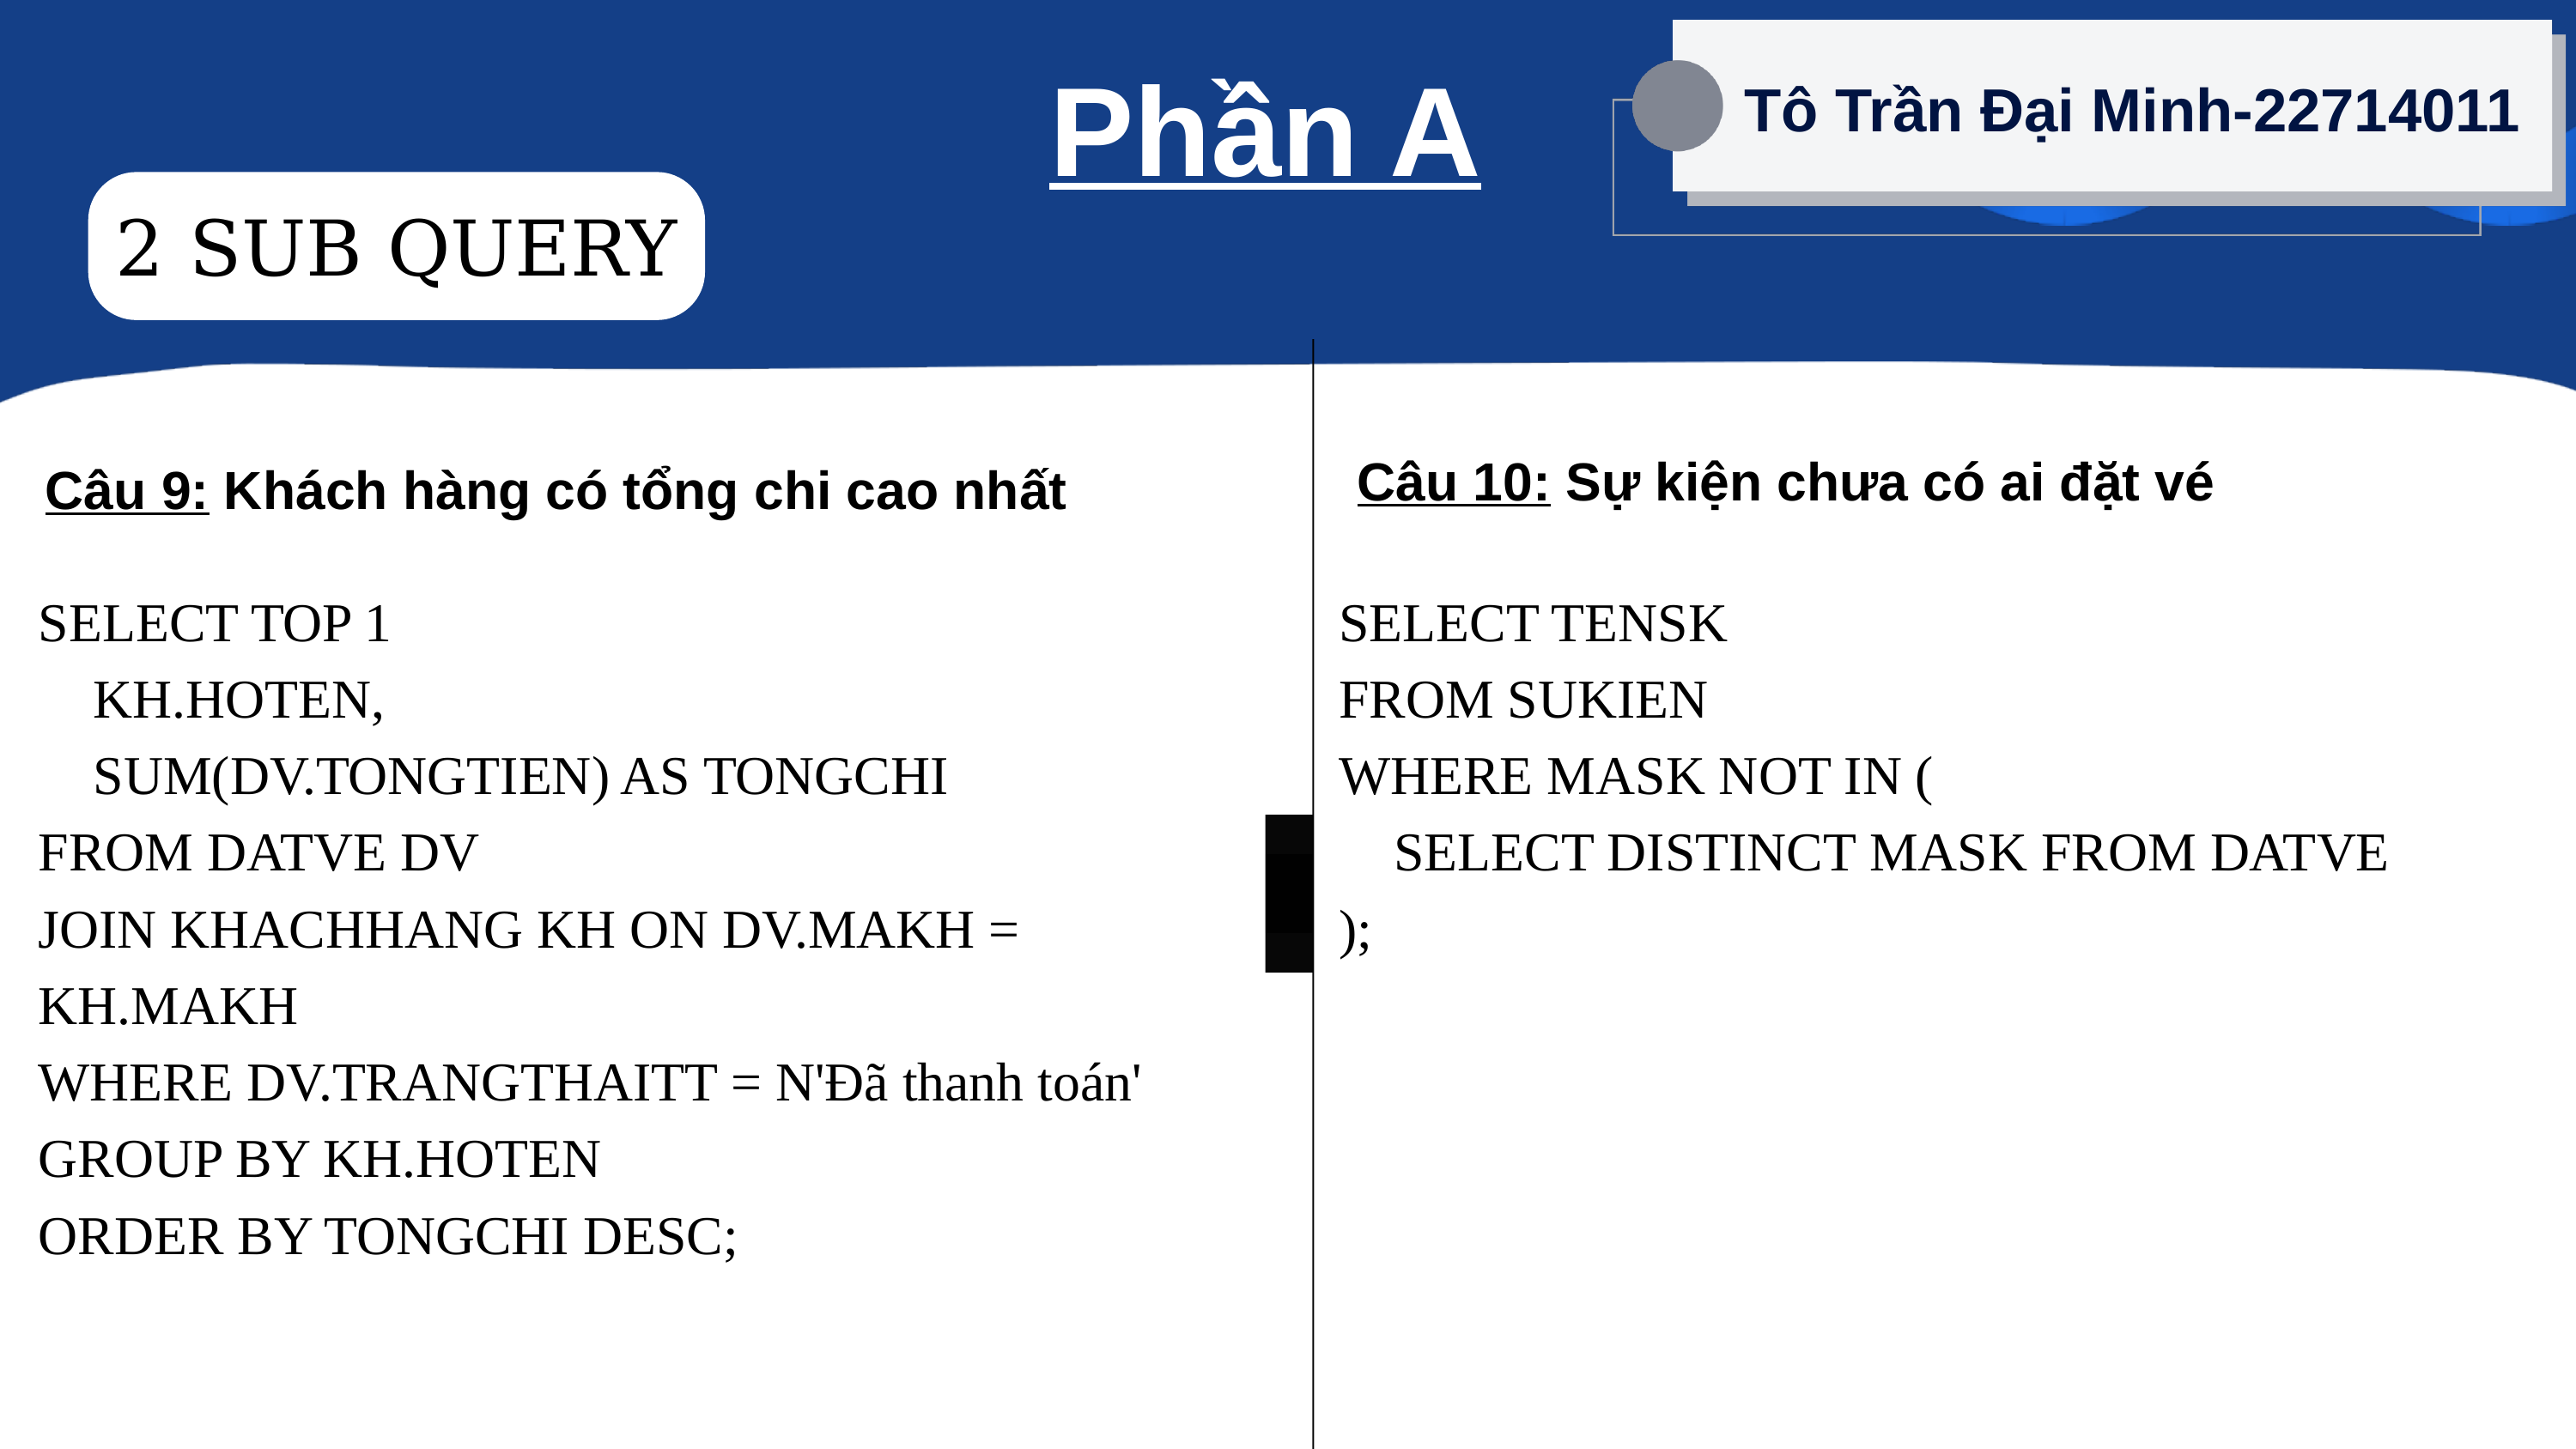

Phần A

Tô Trần Đại Minh-22714011

2 SUB QUERY

Câu 10: Sự kiện chưa có ai đặt vé

Câu 9: Khách hàng có tổng chi cao nhất

SELECT TOP 1
    KH.HOTEN,
    SUM(DV.TONGTIEN) AS TONGCHI
FROM DATVE DV
JOIN KHACHHANG KH ON DV.MAKH = KH.MAKH
WHERE DV.TRANGTHAITT = N'Đã thanh toán'
GROUP BY KH.HOTEN
ORDER BY TONGCHI DESC;
SELECT TENSK
FROM SUKIEN
WHERE MASK NOT IN (
    SELECT DISTINCT MASK FROM DATVE
);